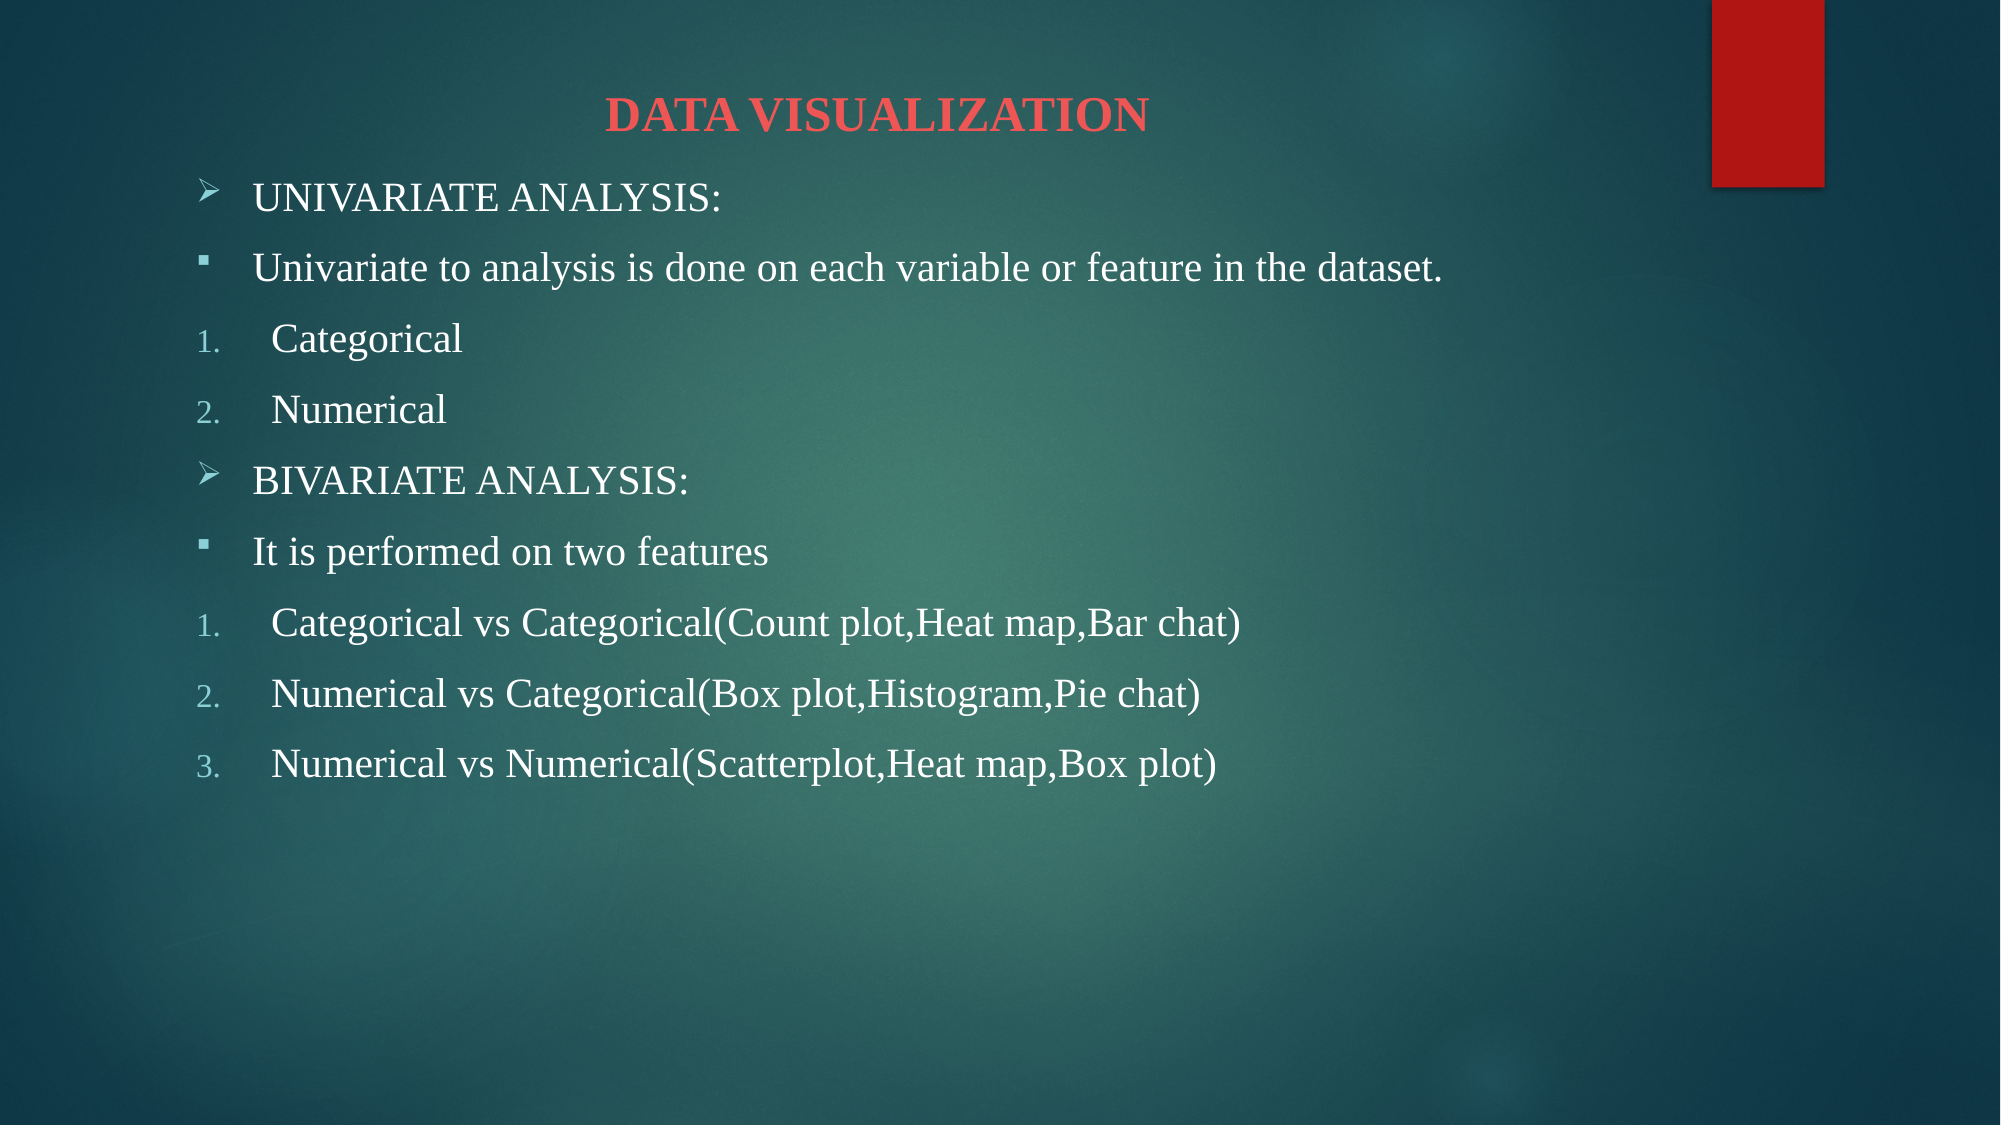

# DATA VISUALIZATION
UNIVARIATE ANALYSIS:
Univariate to analysis is done on each variable or feature in the dataset.
Categorical
Numerical
BIVARIATE ANALYSIS:
It is performed on two features
Categorical vs Categorical(Count plot,Heat map,Bar chat)
Numerical vs Categorical(Box plot,Histogram,Pie chat)
Numerical vs Numerical(Scatterplot,Heat map,Box plot)